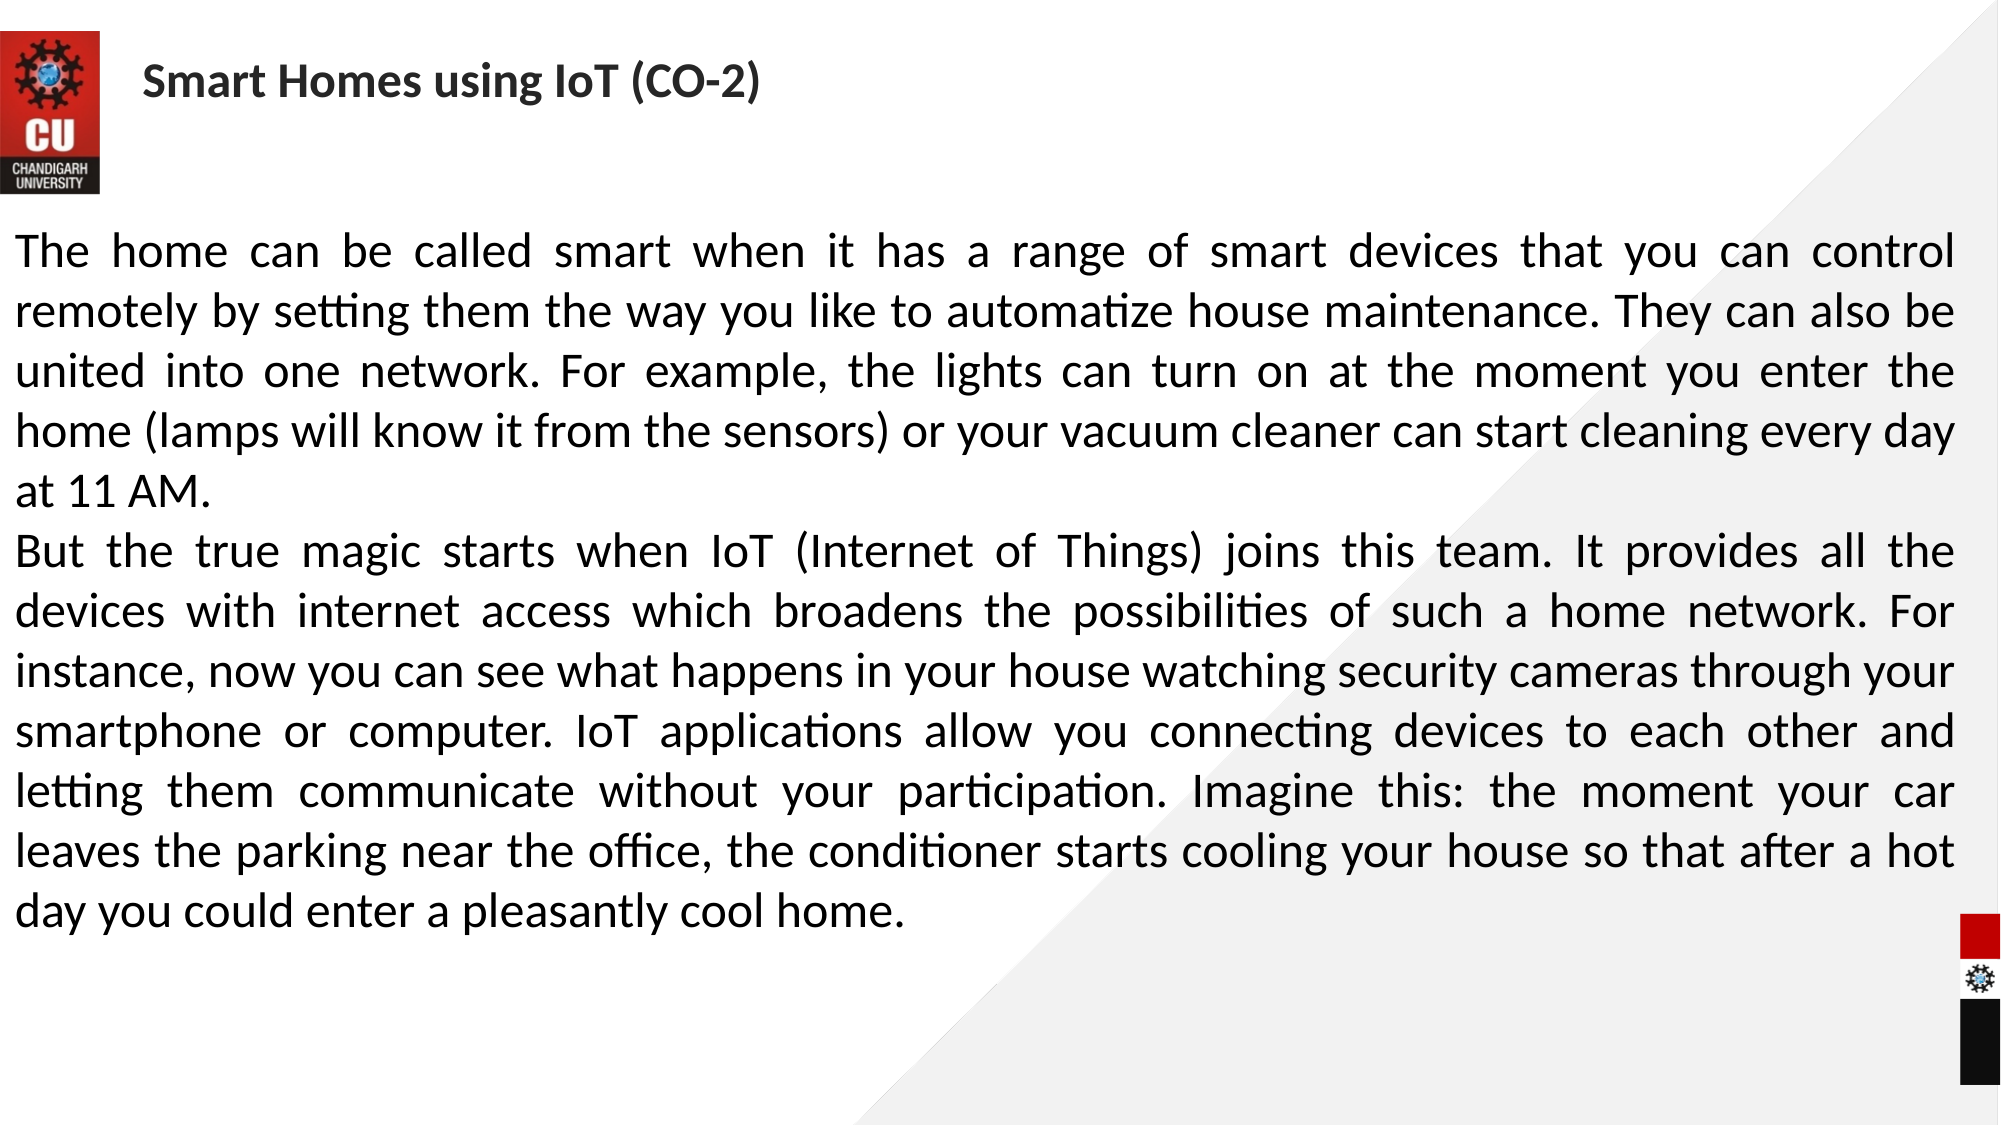

Smart Homes using IoT (CO-2)
The home can be called smart when it has a range of smart devices that you can control remotely by setting them the way you like to automatize house maintenance. They can also be united into one network. For example, the lights can turn on at the moment you enter the home (lamps will know it from the sensors) or your vacuum cleaner can start cleaning every day at 11 AM.
But the true magic starts when IoT (Internet of Things) joins this team. It provides all the devices with internet access which broadens the possibilities of such a home network. For instance, now you can see what happens in your house watching security cameras through your smartphone or computer. IoT applications allow you connecting devices to each other and letting them communicate without your participation. Imagine this: the moment your car leaves the parking near the office, the conditioner starts cooling your house so that after a hot day you could enter a pleasantly cool home.